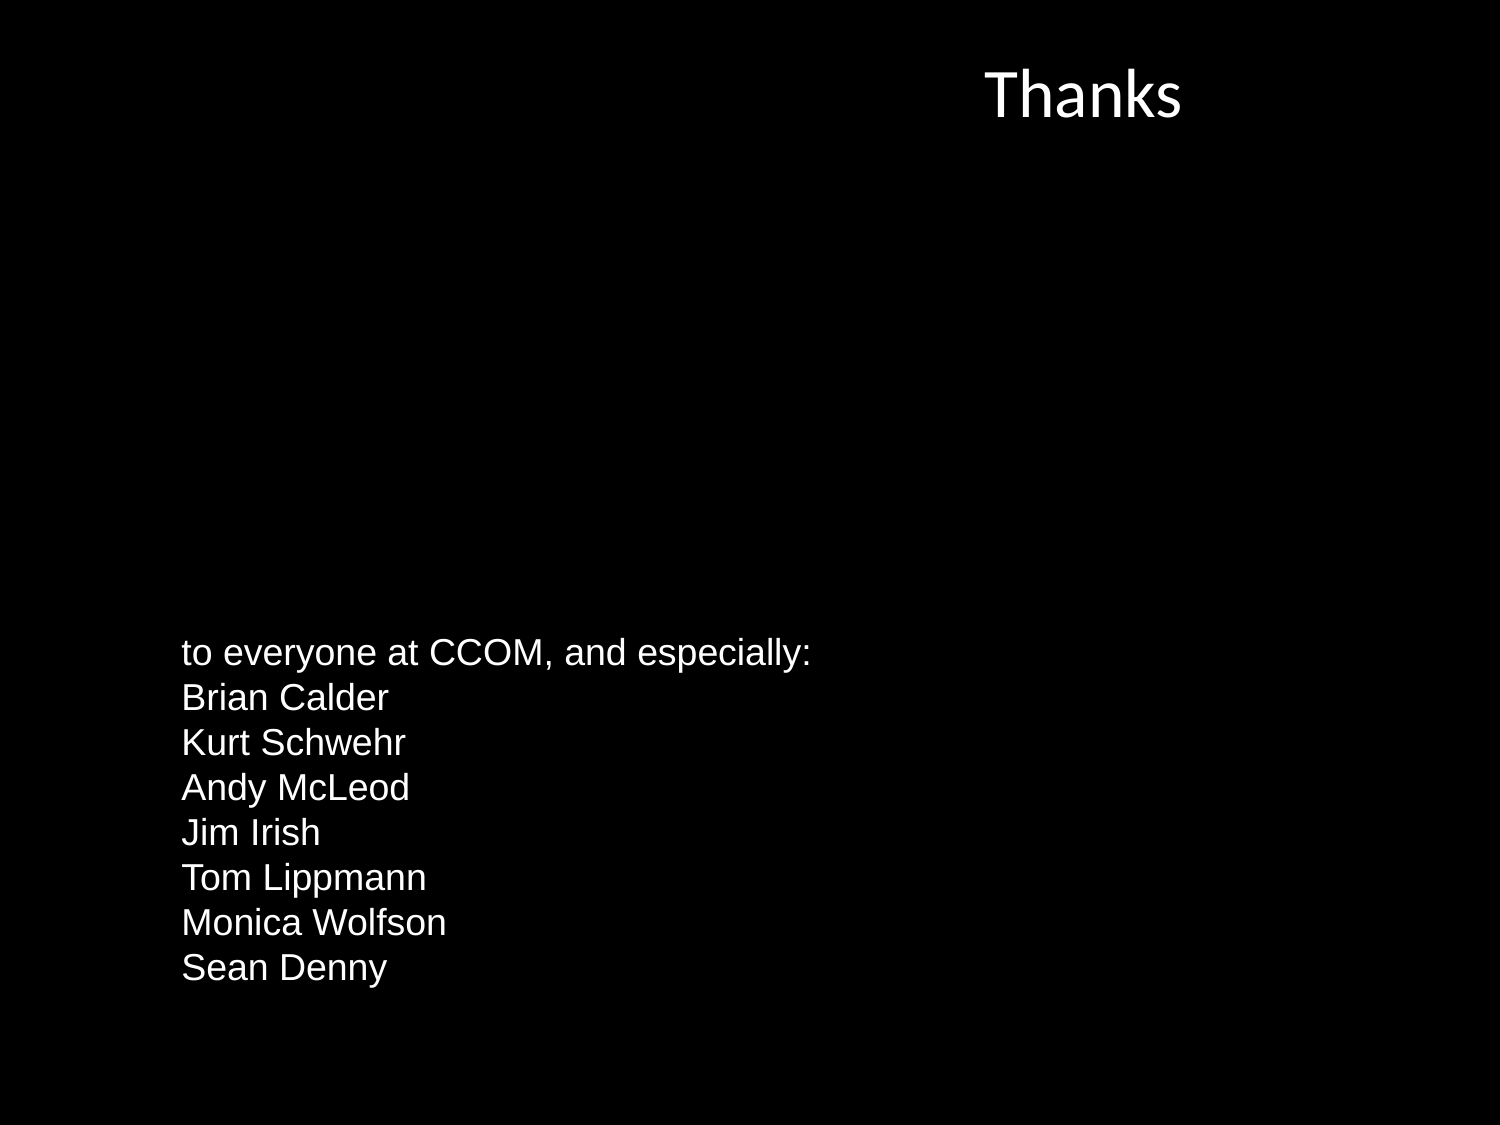

# Thanks
to everyone at CCOM, and especially:
Brian Calder
Kurt Schwehr
Andy McLeod
Jim Irish
Tom Lippmann
Monica Wolfson
Sean Denny